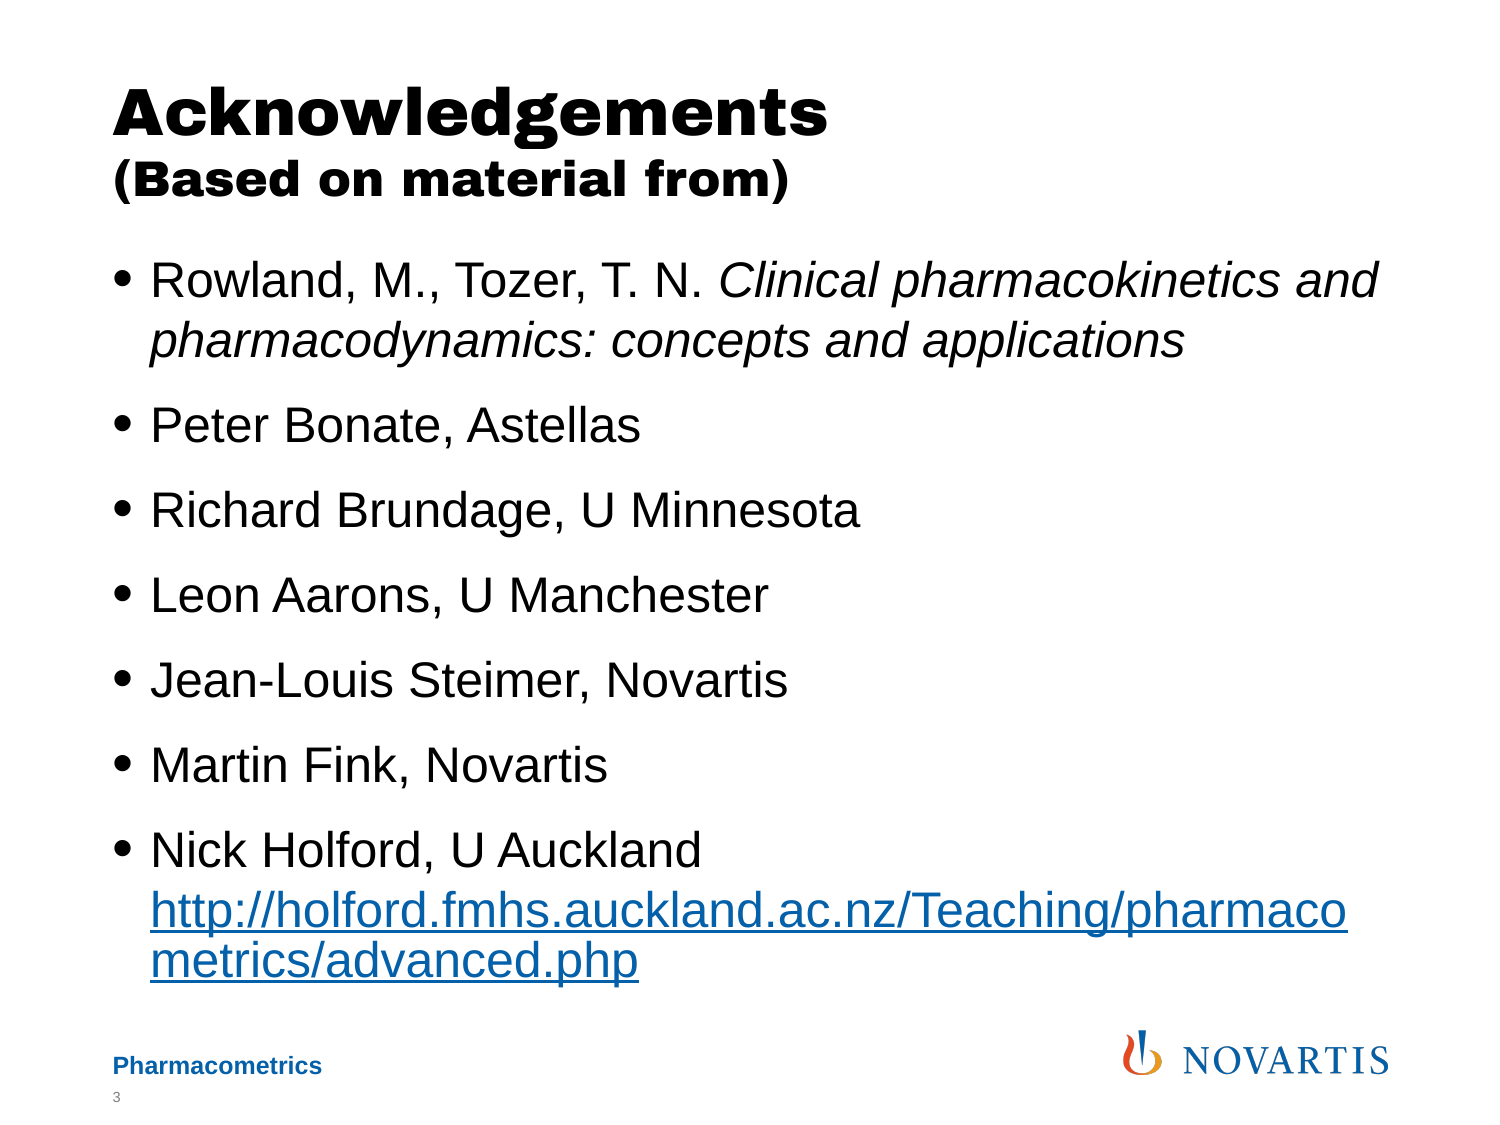

# Acknowledgements (Based on material from)
Rowland, M., Tozer, T. N. Clinical pharmacokinetics and pharmacodynamics: concepts and applications
Peter Bonate, Astellas
Richard Brundage, U Minnesota
Leon Aarons, U Manchester
Jean-Louis Steimer, Novartis
Martin Fink, Novartis
Nick Holford, U Auckland http://holford.fmhs.auckland.ac.nz/Teaching/pharmacometrics/advanced.php
3